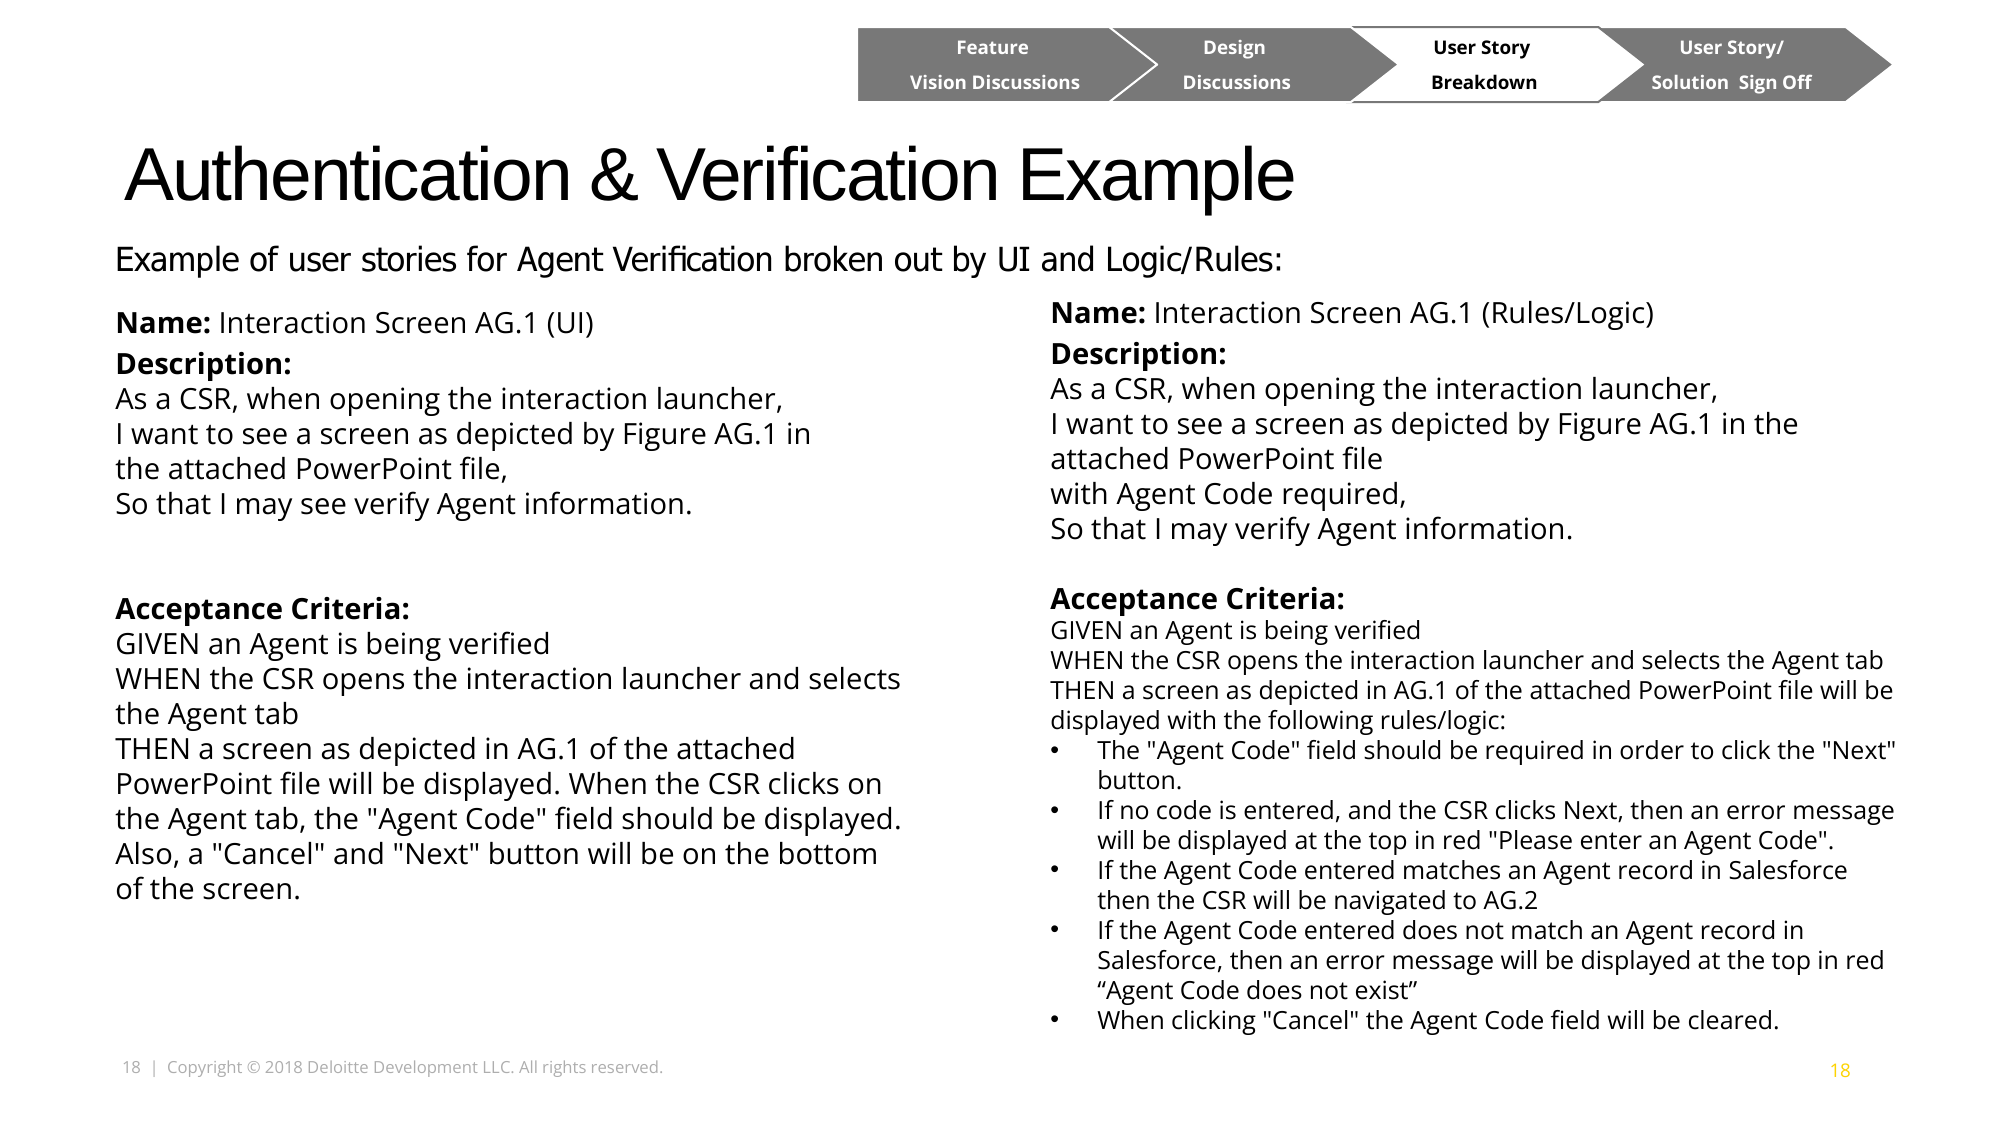

Feature
Vision Discussions
Design
Discussions
User Story
Breakdown
User Story/
Solution  Sign Off
# Authentication & Verification Example
Example of user stories for Agent Verification broken out by UI and Logic/Rules:

Name: Interaction Screen AG.1 (Rules/Logic)
Description:
As a CSR, when opening the interaction launcher,
I want to see a screen as depicted by Figure AG.1 in the attached PowerPoint file
with Agent Code required,
So that I may verify Agent information.

Acceptance Criteria:
GIVEN an Agent is being verified
WHEN the CSR opens the interaction launcher and selects the Agent tab
THEN a screen as depicted in AG.1 of the attached PowerPoint file will be displayed with the following rules/logic:
The "Agent Code" field should be required in order to click the "Next" button.
If no code is entered, and the CSR clicks Next, then an error message will be displayed at the top in red "Please enter an Agent Code".
If the Agent Code entered matches an Agent record in Salesforce then the CSR will be navigated to AG.2
If the Agent Code entered does not match an Agent record in Salesforce, then an error message will be displayed at the top in red “Agent Code does not exist”
When clicking "Cancel" the Agent Code field will be cleared.
Name: Interaction Screen AG.1 (UI)
Description:
As a CSR, when opening the interaction launcher,
I want to see a screen as depicted by Figure AG.1 in
the attached PowerPoint file,
So that I may see verify Agent information.

Acceptance Criteria:
GIVEN an Agent is being verified
WHEN the CSR opens the interaction launcher and selects the Agent tab
THEN a screen as depicted in AG.1 of the attached PowerPoint file will be displayed. When the CSR clicks on the Agent tab, the "Agent Code" field should be displayed.
Also, a "Cancel" and "Next" button will be on the bottom of the screen.